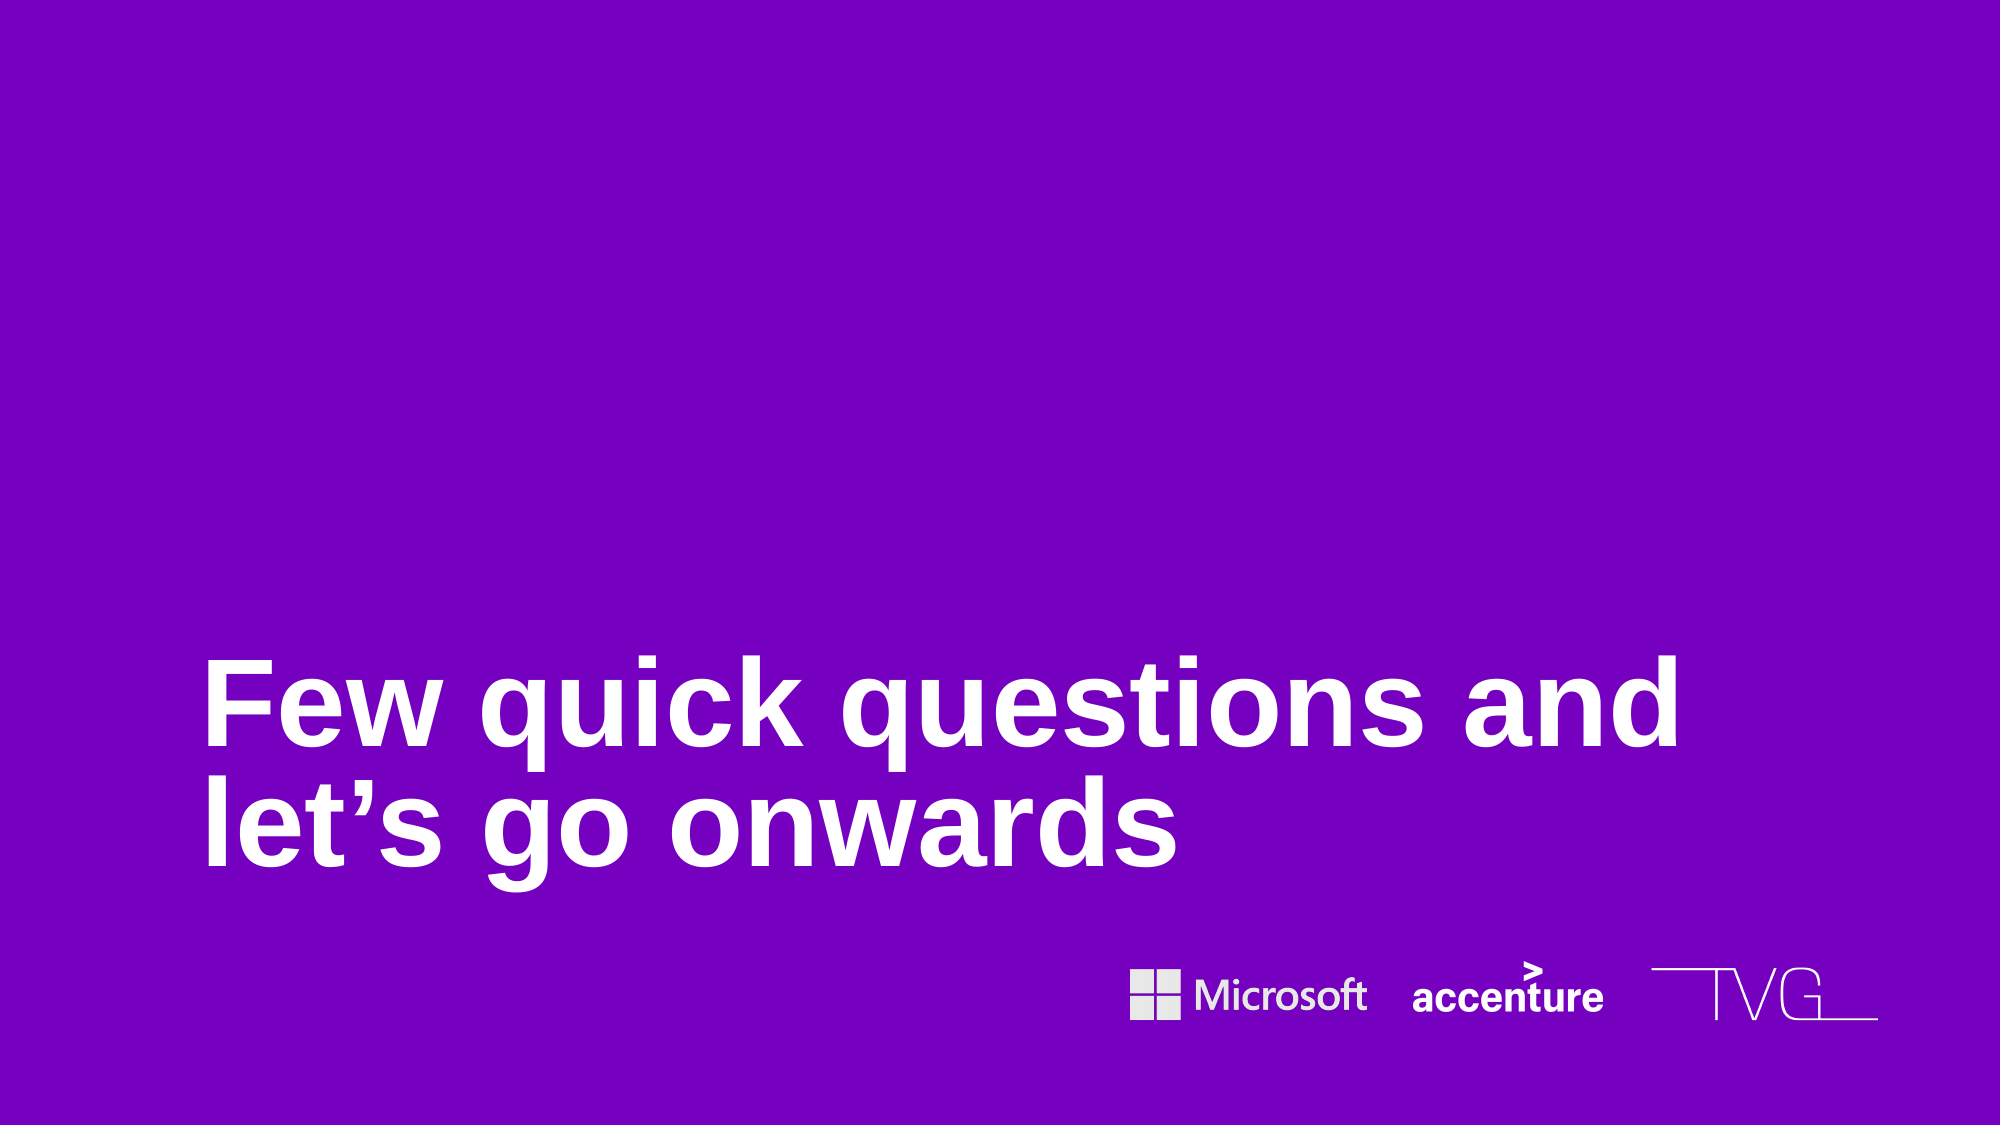

Few quick questions and let’s go onwards